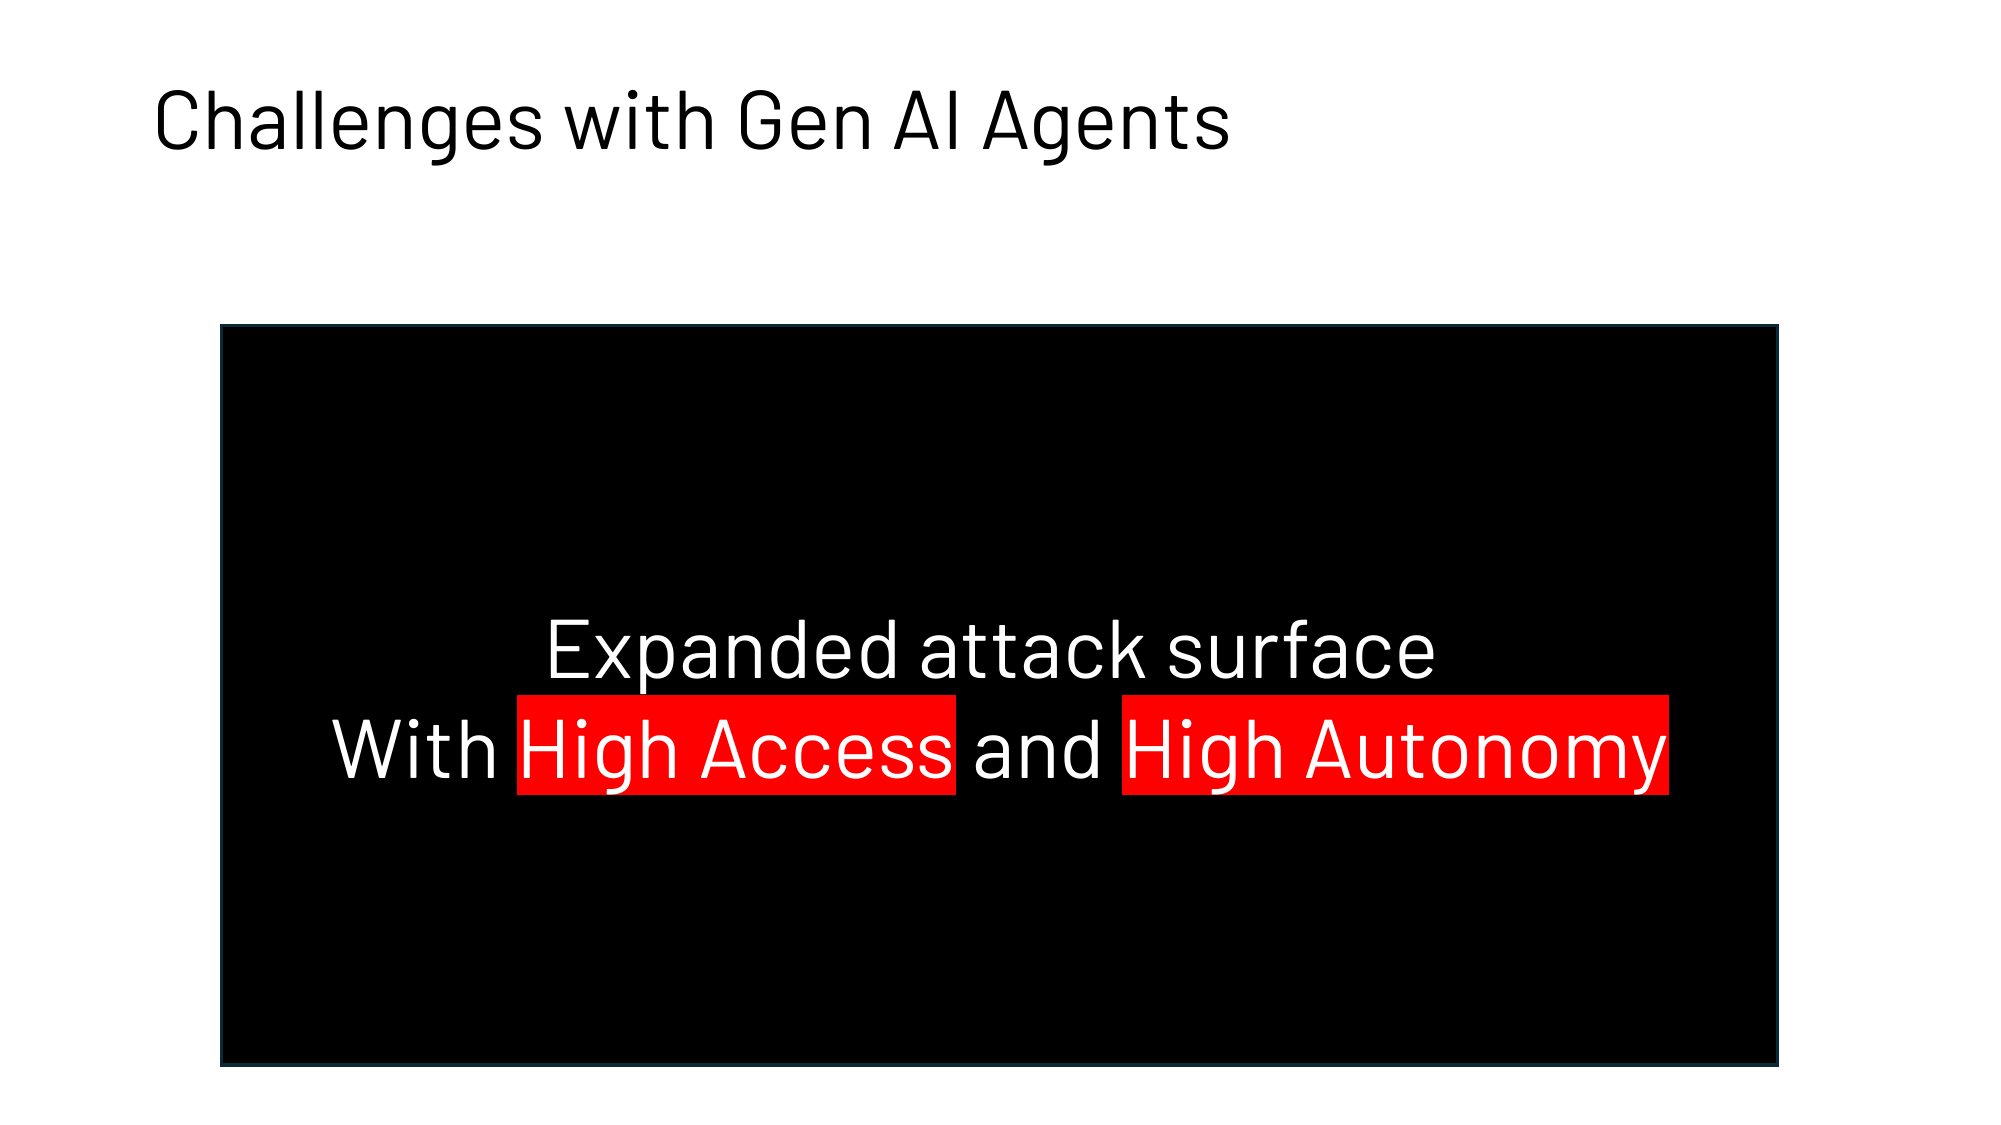

# Challenges with Gen AI Agents
Expanded attack surface
With High Access and High Autonomy
Existing
Generative AI
risks

(Ethical, privacy, misinformation, regulations, prompt injection etc...)
Context Misunderstanding
Autonomy
Over Reliance

Access
BIAS amplification